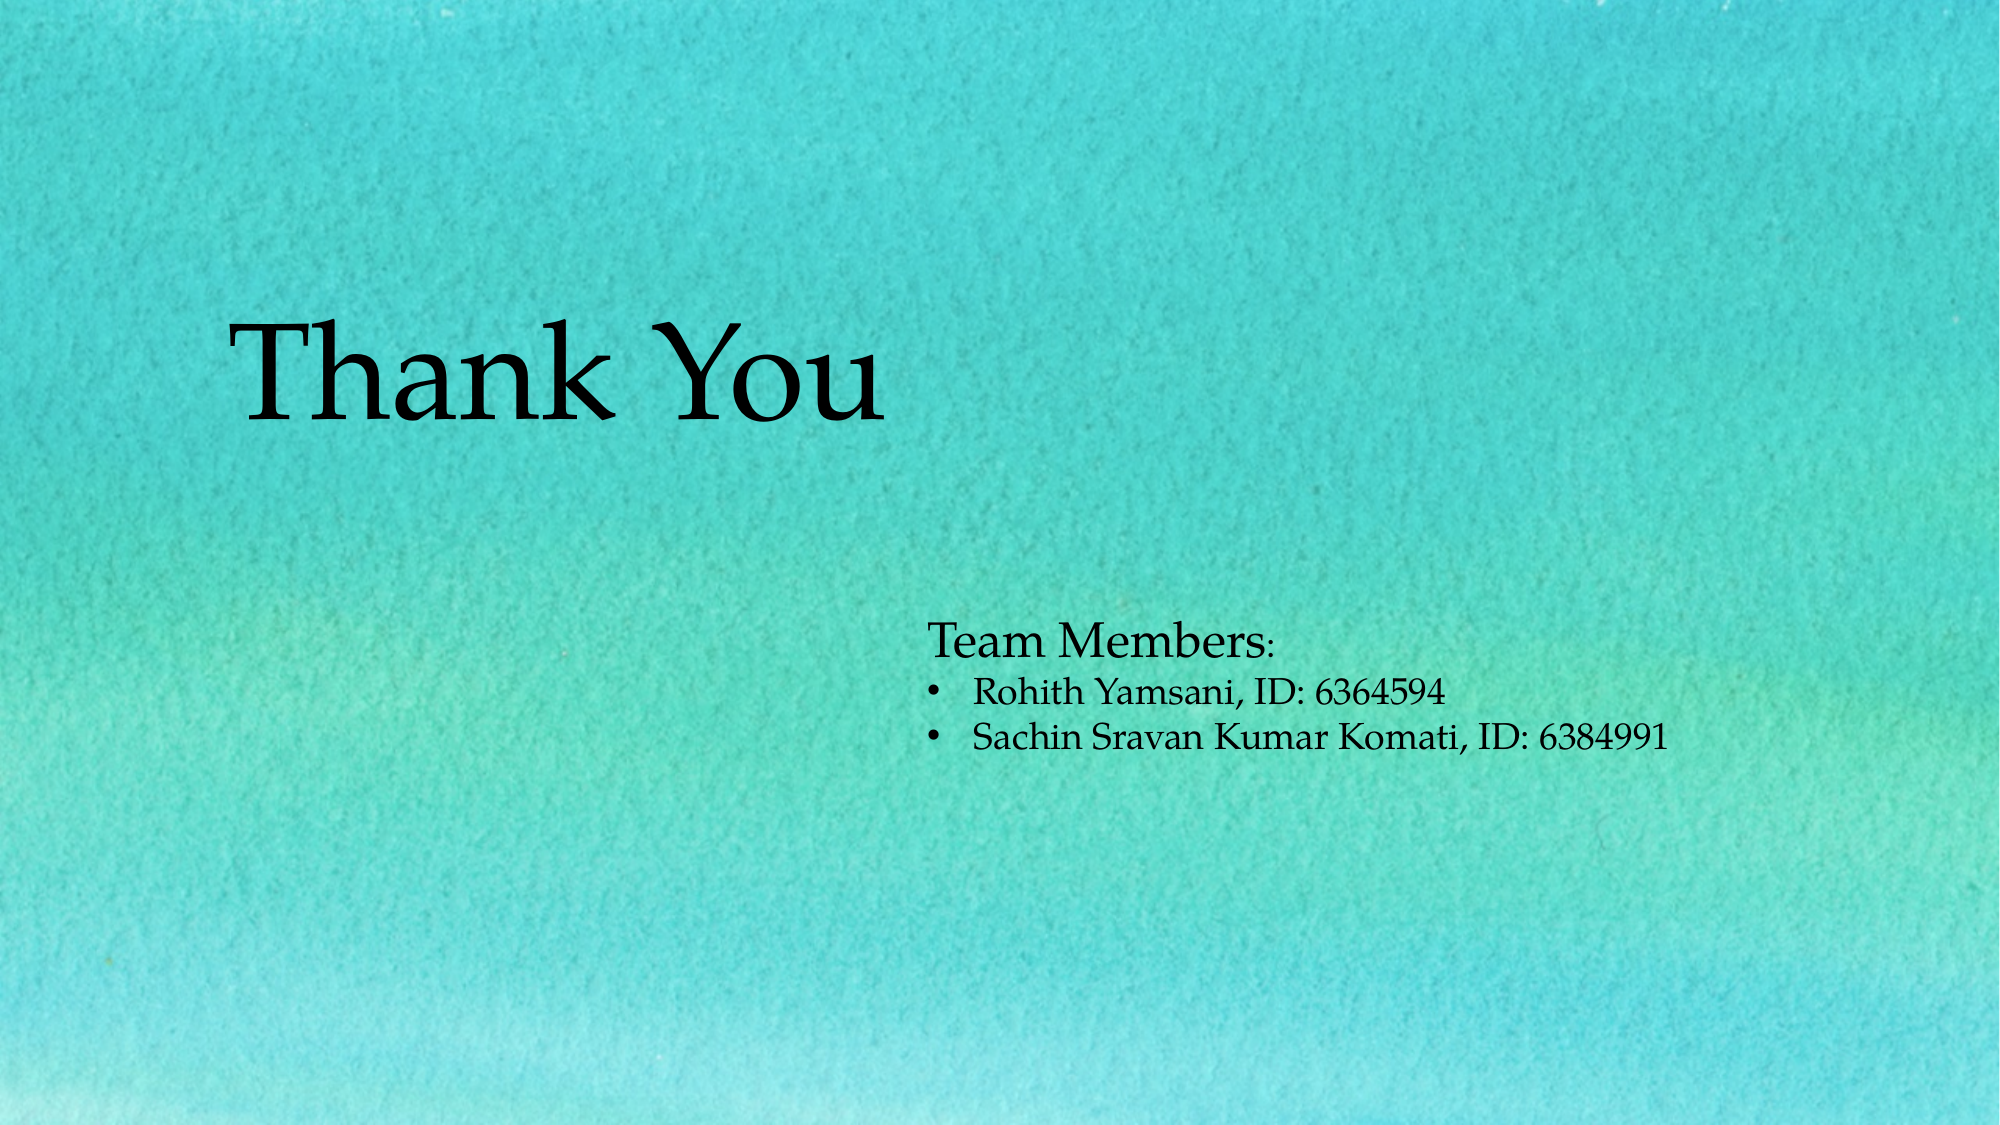

# Thank You
      Team Members:
Rohith Yamsani, ID: 6364594
Sachin Sravan Kumar Komati, ID: 6384991